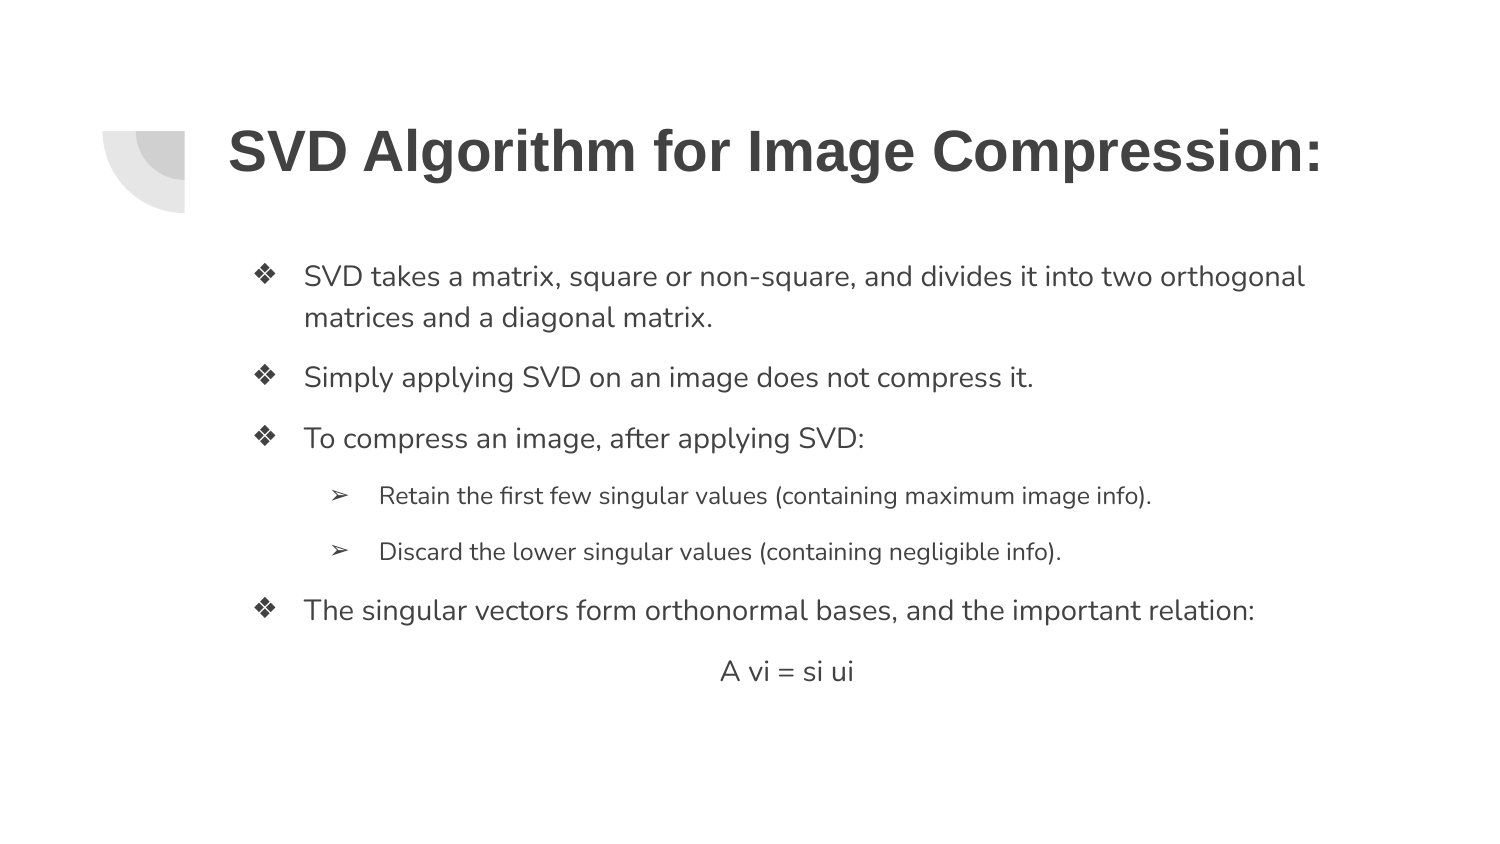

# SVD Algorithm for Image Compression:

SVD takes a matrix, square or non-square, and divides it into two orthogonal matrices and a diagonal matrix.
Simply applying SVD on an image does not compress it.
To compress an image, after applying SVD:
Retain the first few singular values (containing maximum image info).
Discard the lower singular values (containing negligible info).
The singular vectors form orthonormal bases, and the important relation:
 A vi = si ui